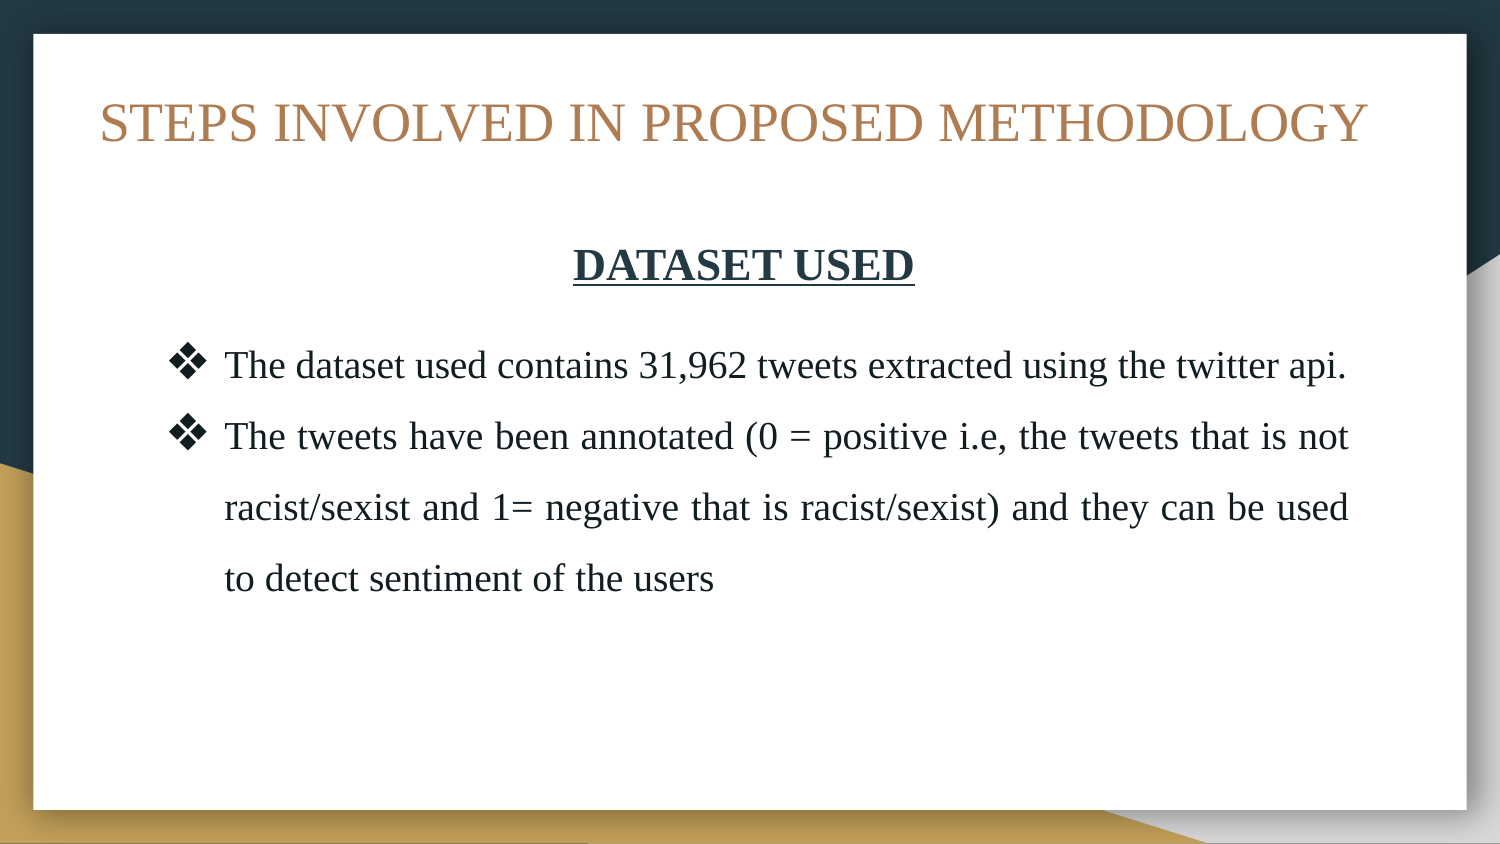

# STEPS INVOLVED IN PROPOSED METHODOLOGY
DATASET USED
The dataset used contains 31,962 tweets extracted using the twitter api.
The tweets have been annotated (0 = positive i.e, the tweets that is not racist/sexist and 1= negative that is racist/sexist) and they can be used to detect sentiment of the users